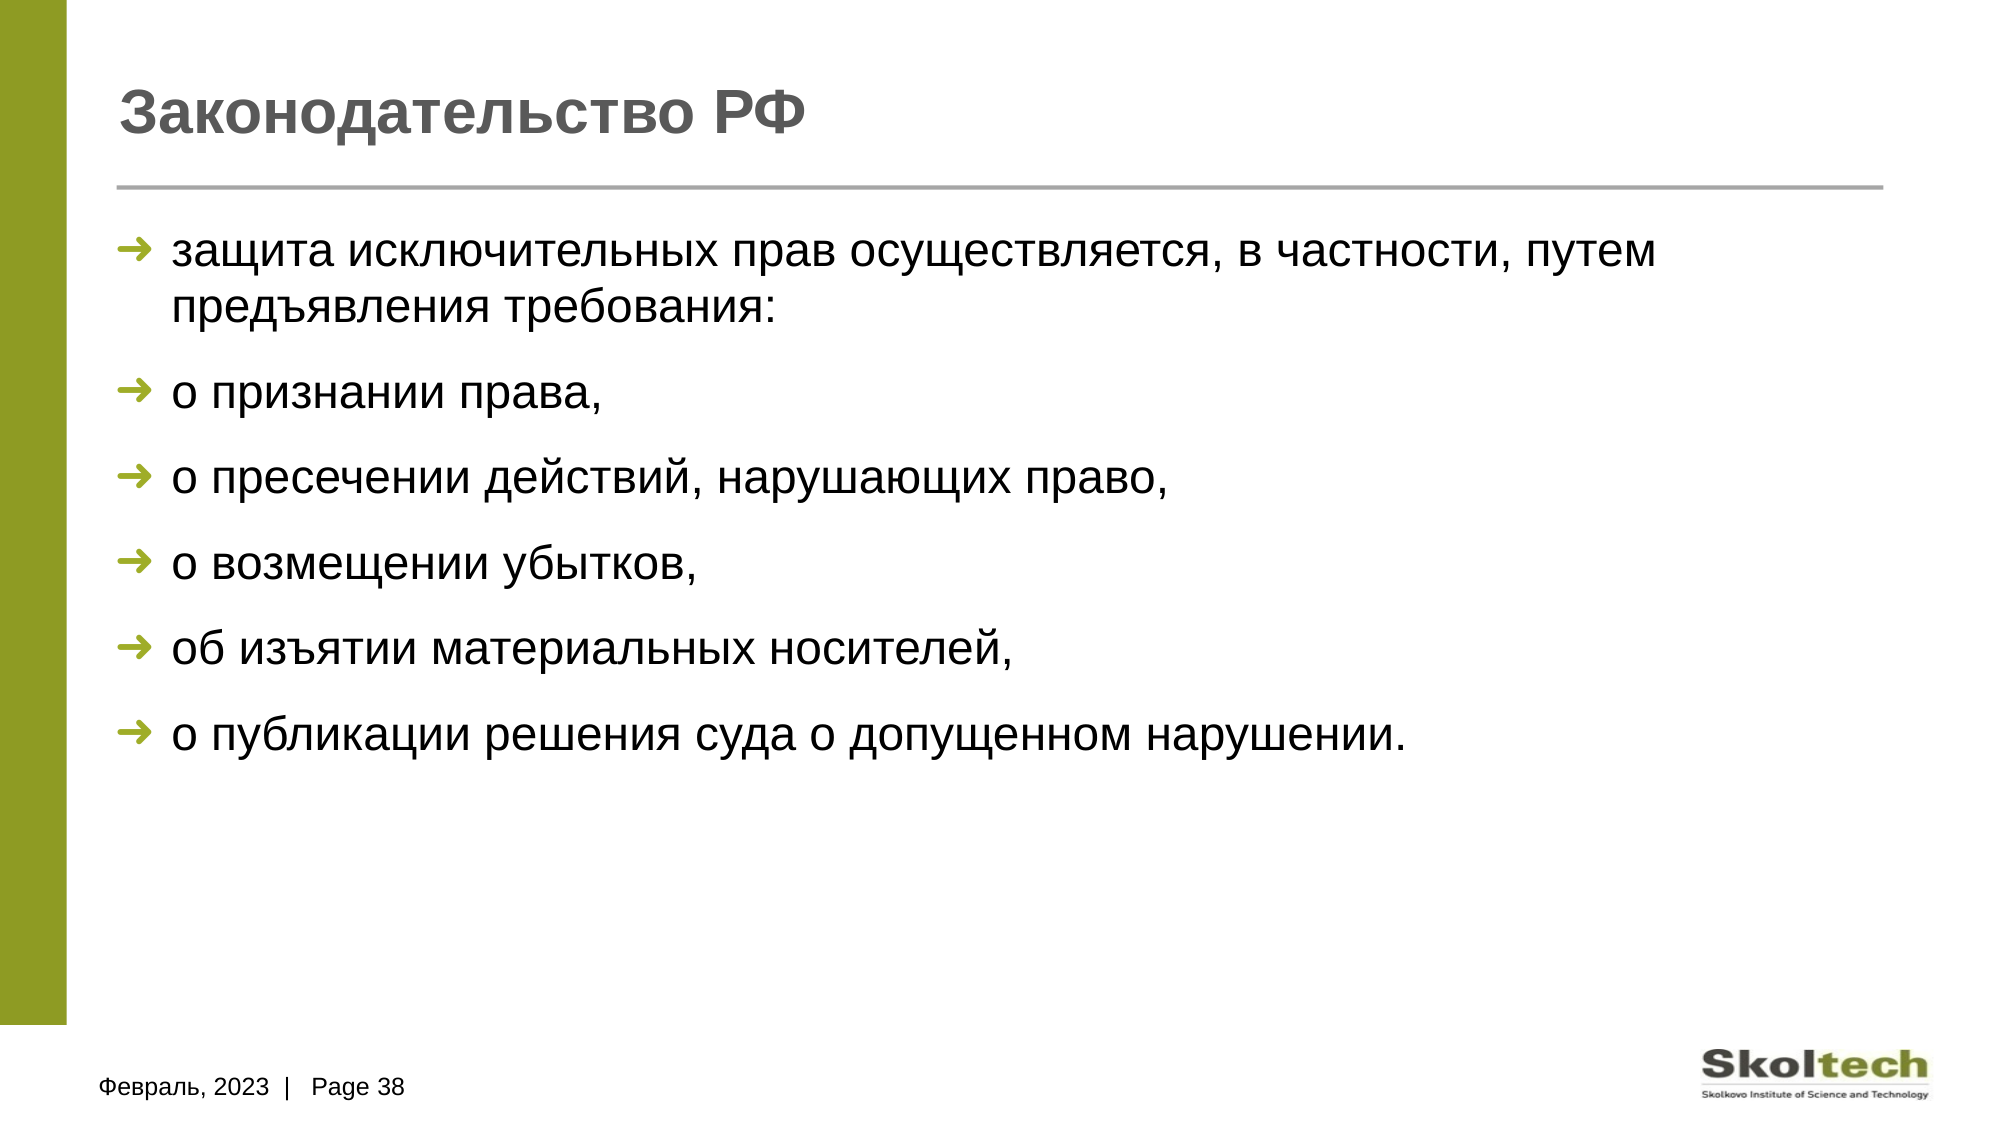

# Законодательство РФ
защита исключительных прав осуществляется, в частности, путем предъявления требования:
о признании права,
о пресечении действий, нарушающих право,
о возмещении убытков,
об изъятии материальных носителей,
о публикации решения суда о допущенном нарушении.

Февраль, 2023  |   Page 38